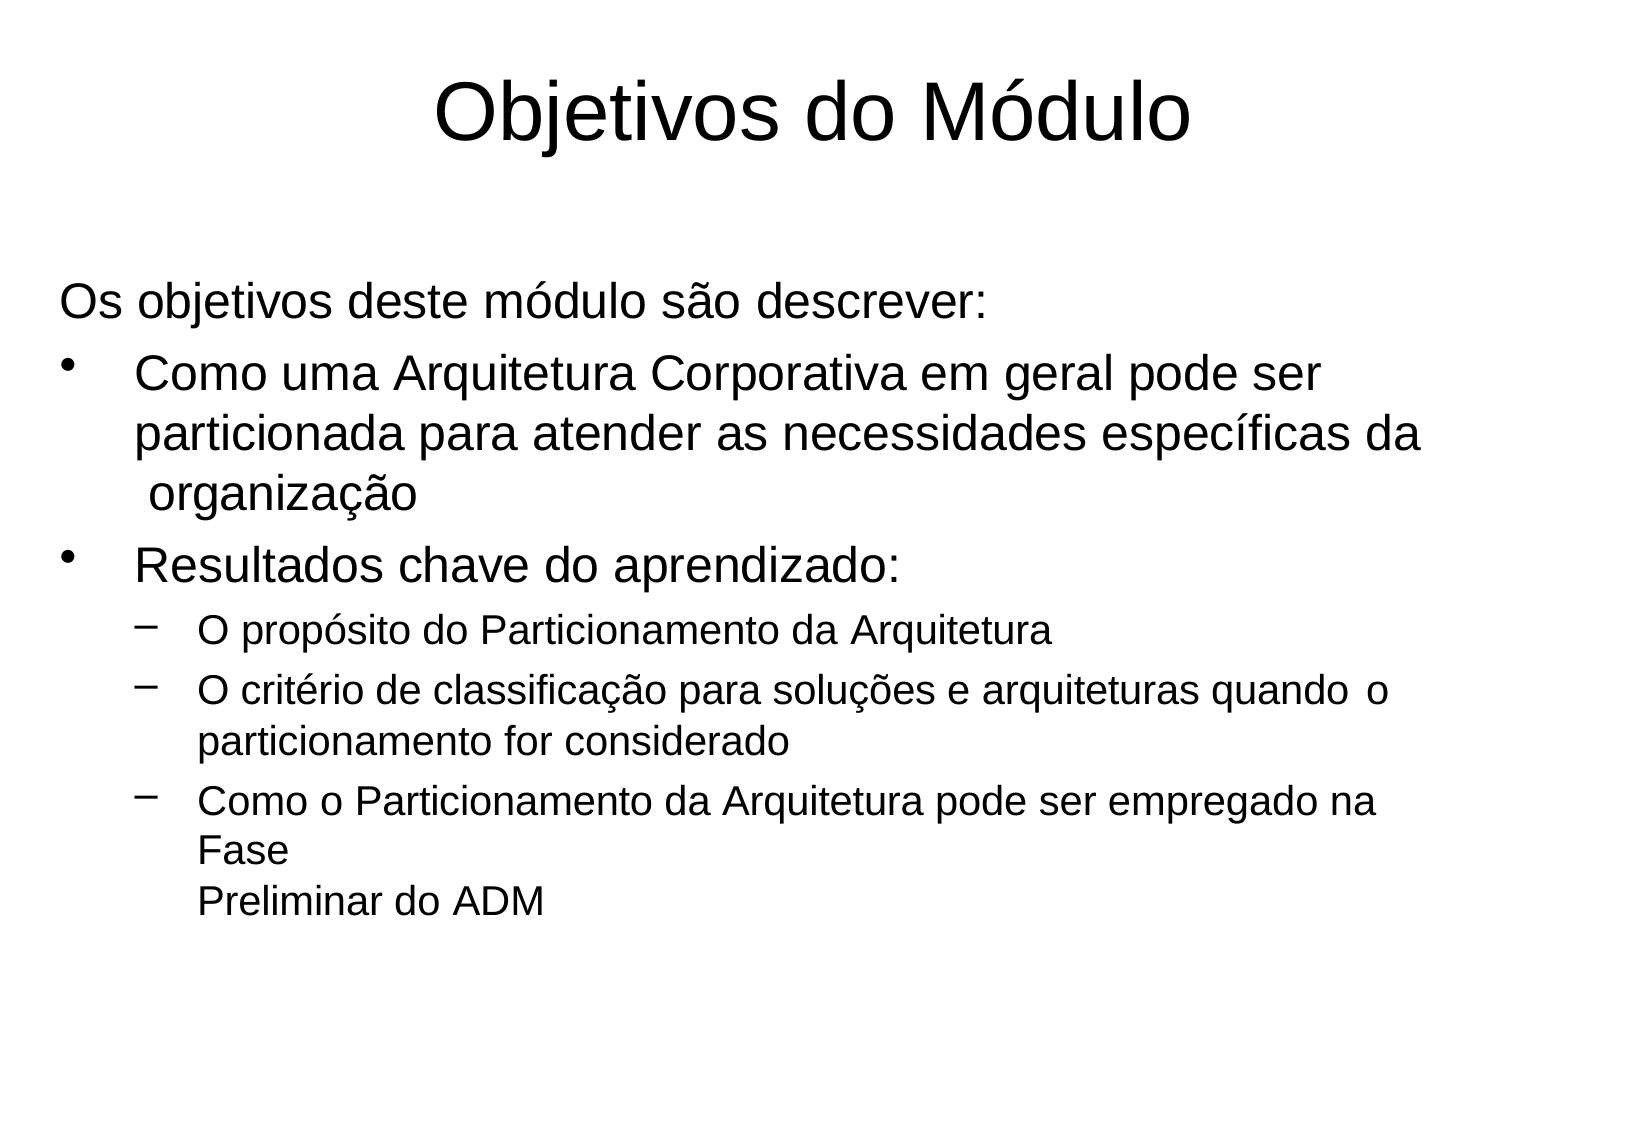

# Objetivos do Módulo
Os objetivos deste módulo são descrever:
Como uma Arquitetura Corporativa em geral pode ser  particionada para atender as necessidades específicas da  organização
Resultados chave do aprendizado:
O propósito do Particionamento da Arquitetura
O critério de classificação para soluções e arquiteturas quando o
particionamento for considerado
Como o Particionamento da Arquitetura pode ser empregado na Fase
Preliminar do ADM